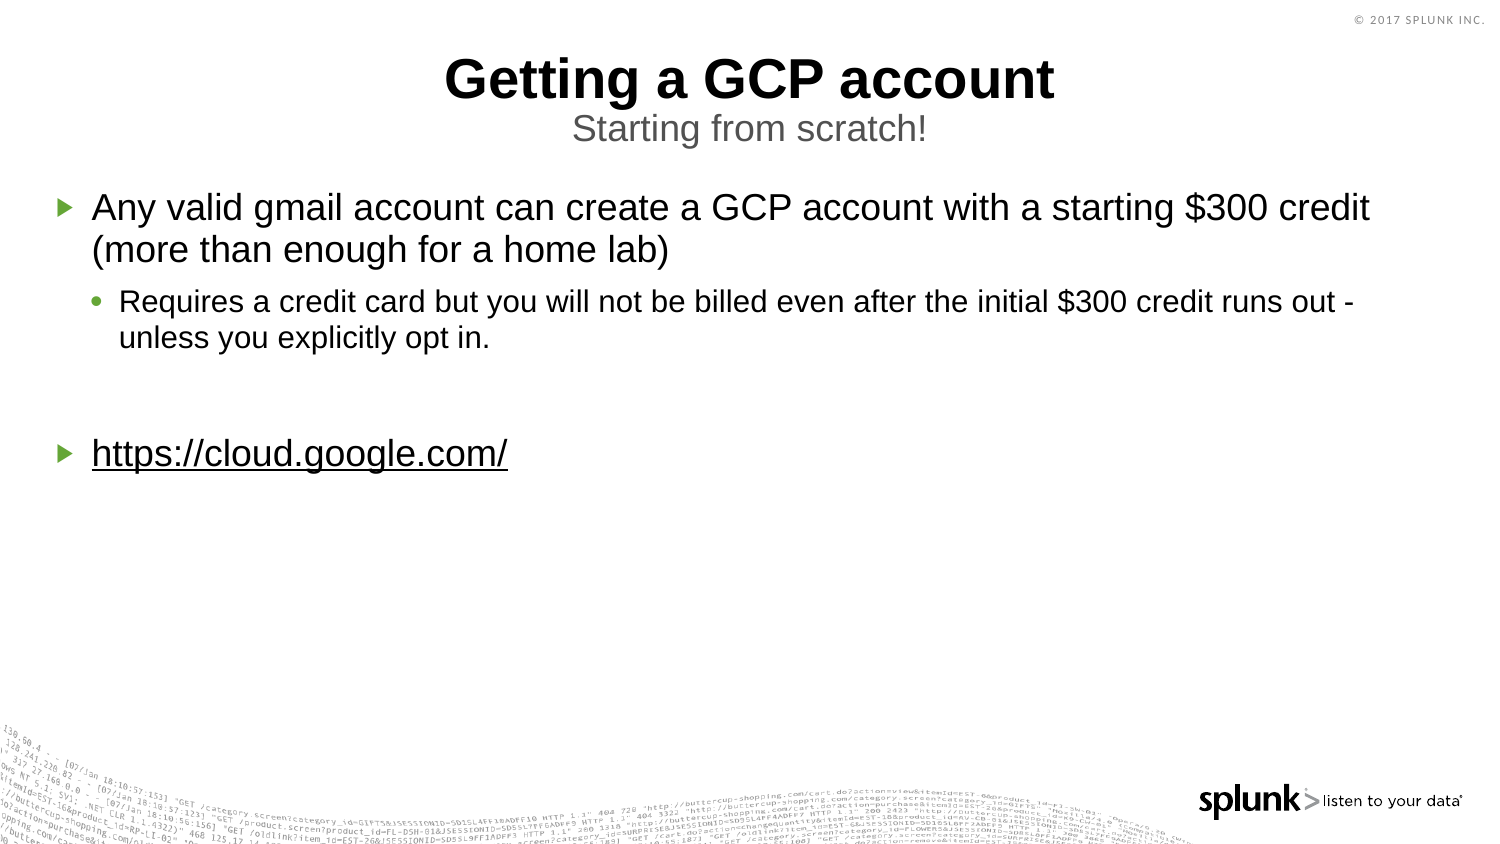

# Getting a GCP account
Starting from scratch!
Any valid gmail account can create a GCP account with a starting $300 credit (more than enough for a home lab)
Requires a credit card but you will not be billed even after the initial $300 credit runs out - unless you explicitly opt in.

https://cloud.google.com/